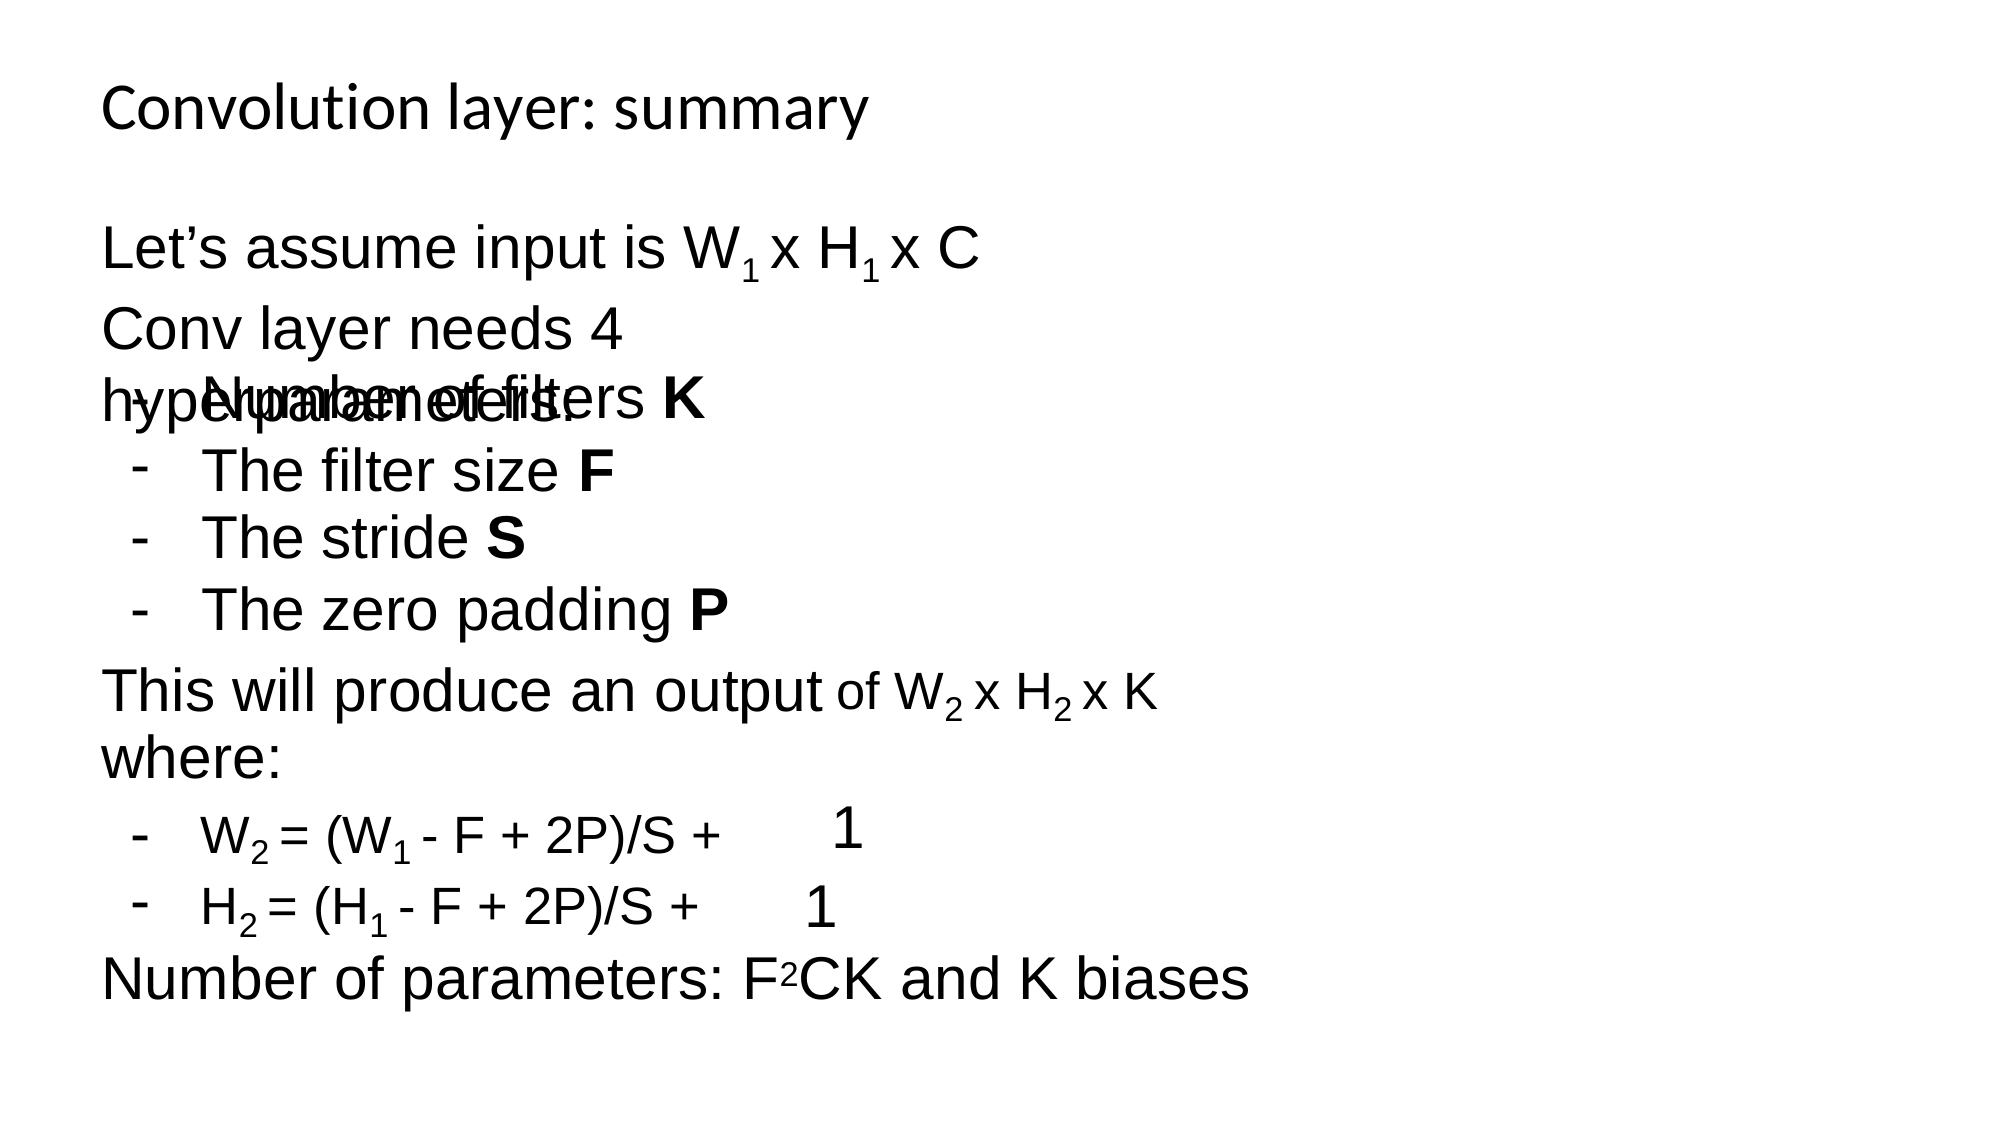

Convolution layer: summary
Let’s assume input is W1 x H1 x C Conv layer needs 4 hyperparameters:
-
-
-
-
Number of filters K
The
The
The
filter size F
stride S
zero padding P
This will produce an output
where:
of W2 x H2 x K
1
-
-
W2 = (W1 - F + 2P)/S +
H2 = (H1 - F + 2P)/S +
1
Number of parameters: F2CK and K biases